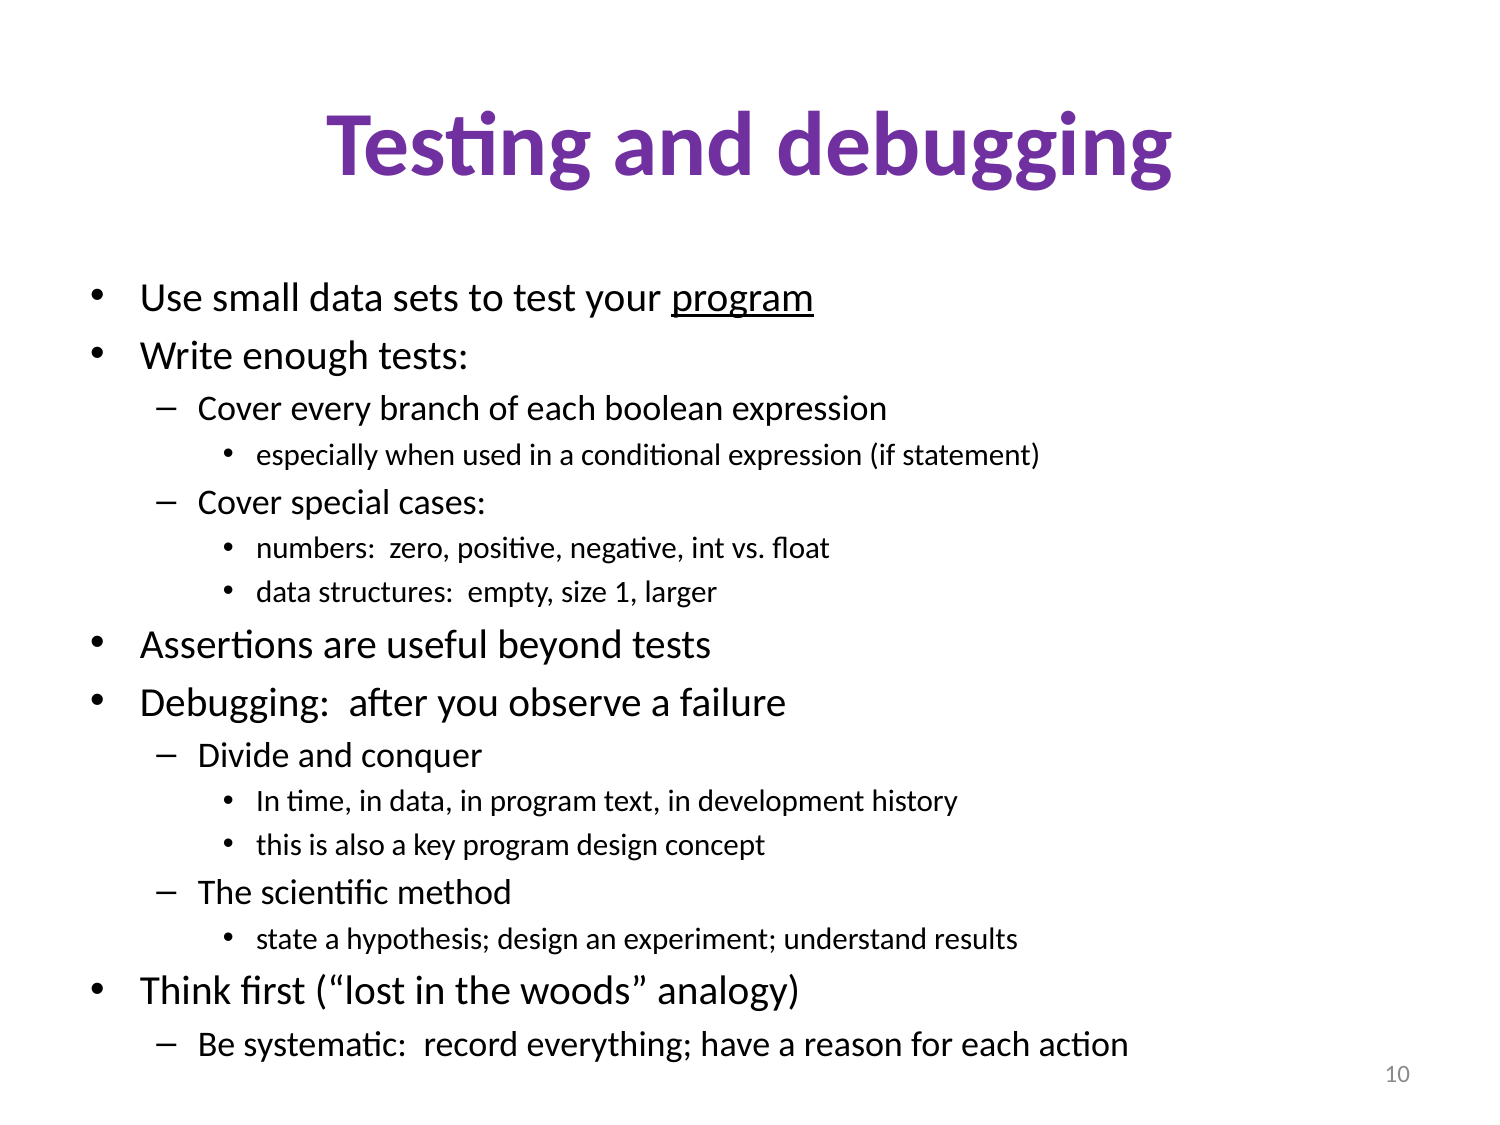

# Testing and debugging
Use small data sets to test your program
Write enough tests:
Cover every branch of each boolean expression
especially when used in a conditional expression (if statement)
Cover special cases:
numbers:  zero, positive, negative, int vs. float
data structures:  empty, size 1, larger
Assertions are useful beyond tests
Debugging:  after you observe a failure
Divide and conquer
In time, in data, in program text, in development history
this is also a key program design concept
The scientific method
state a hypothesis; design an experiment; understand results
Think first (“lost in the woods” analogy)
Be systematic:  record everything; have a reason for each action

10